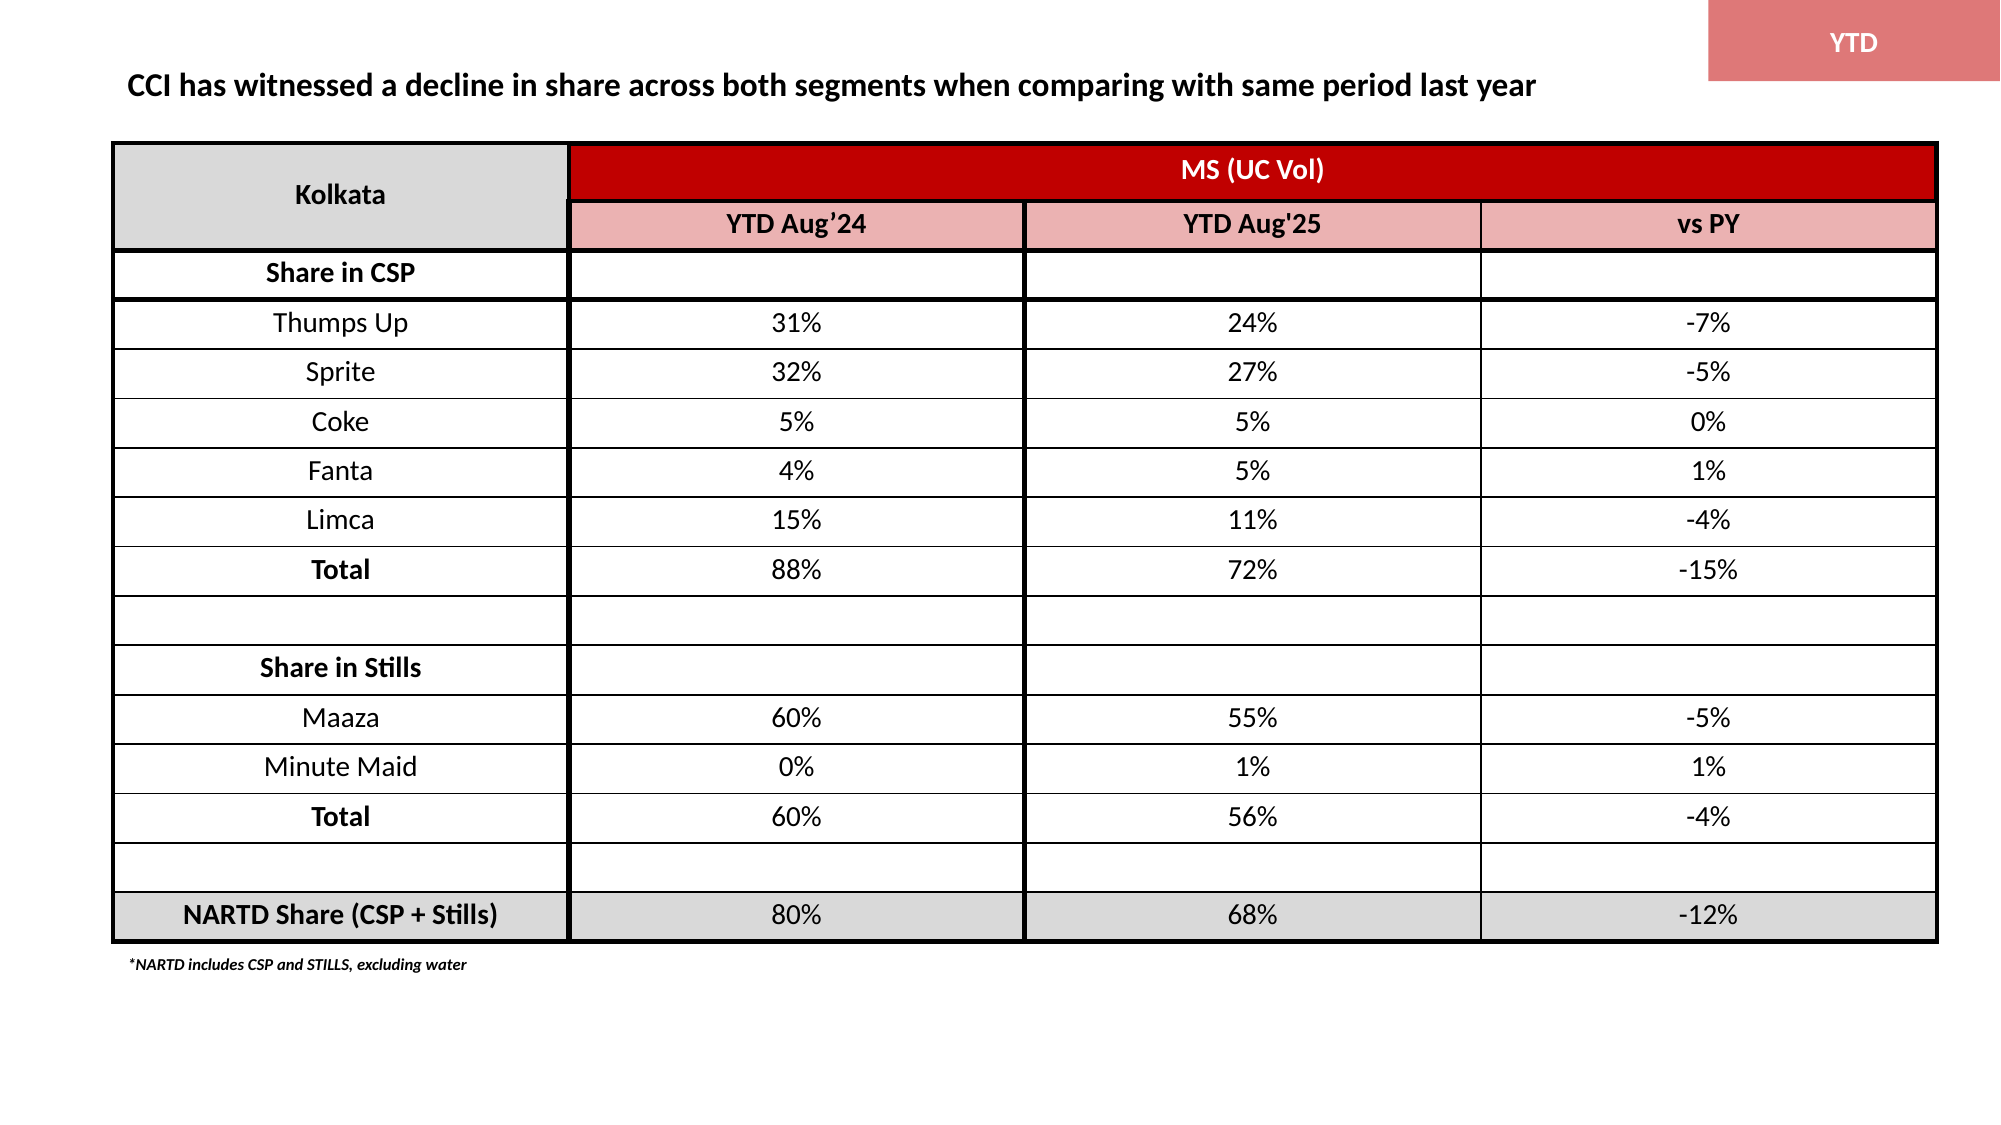

YTD
CCI has witnessed a decline in share across both segments when comparing with same period last year

| Kolkata | MS (UC Vol) |  |  |
| --- | --- | --- | --- |
|  | YTD Aug’24 | YTD Aug'25 | vs PY |
| Share in CSP |  |  |  |
| Thumps Up | 31% | 24% | -7% |
| Sprite | 32% | 27% | -5% |
| Coke | 5% | 5% | 0% |
| Fanta | 4% | 5% | 1% |
| Limca | 15% | 11% | -4% |
| Total | 88% | 72% | -15% |
|  |  |  |  |
| Share in Stills |  |  |  |
| Maaza | 60% | 55% | -5% |
| Minute Maid | 0% | 1% | 1% |
| Total | 60% | 56% | -4% |
|  |  |  |  |
| NARTD Share (CSP + Stills) | 80% | 68% | -12% |
*NARTD includes CSP and STILLS, excluding water